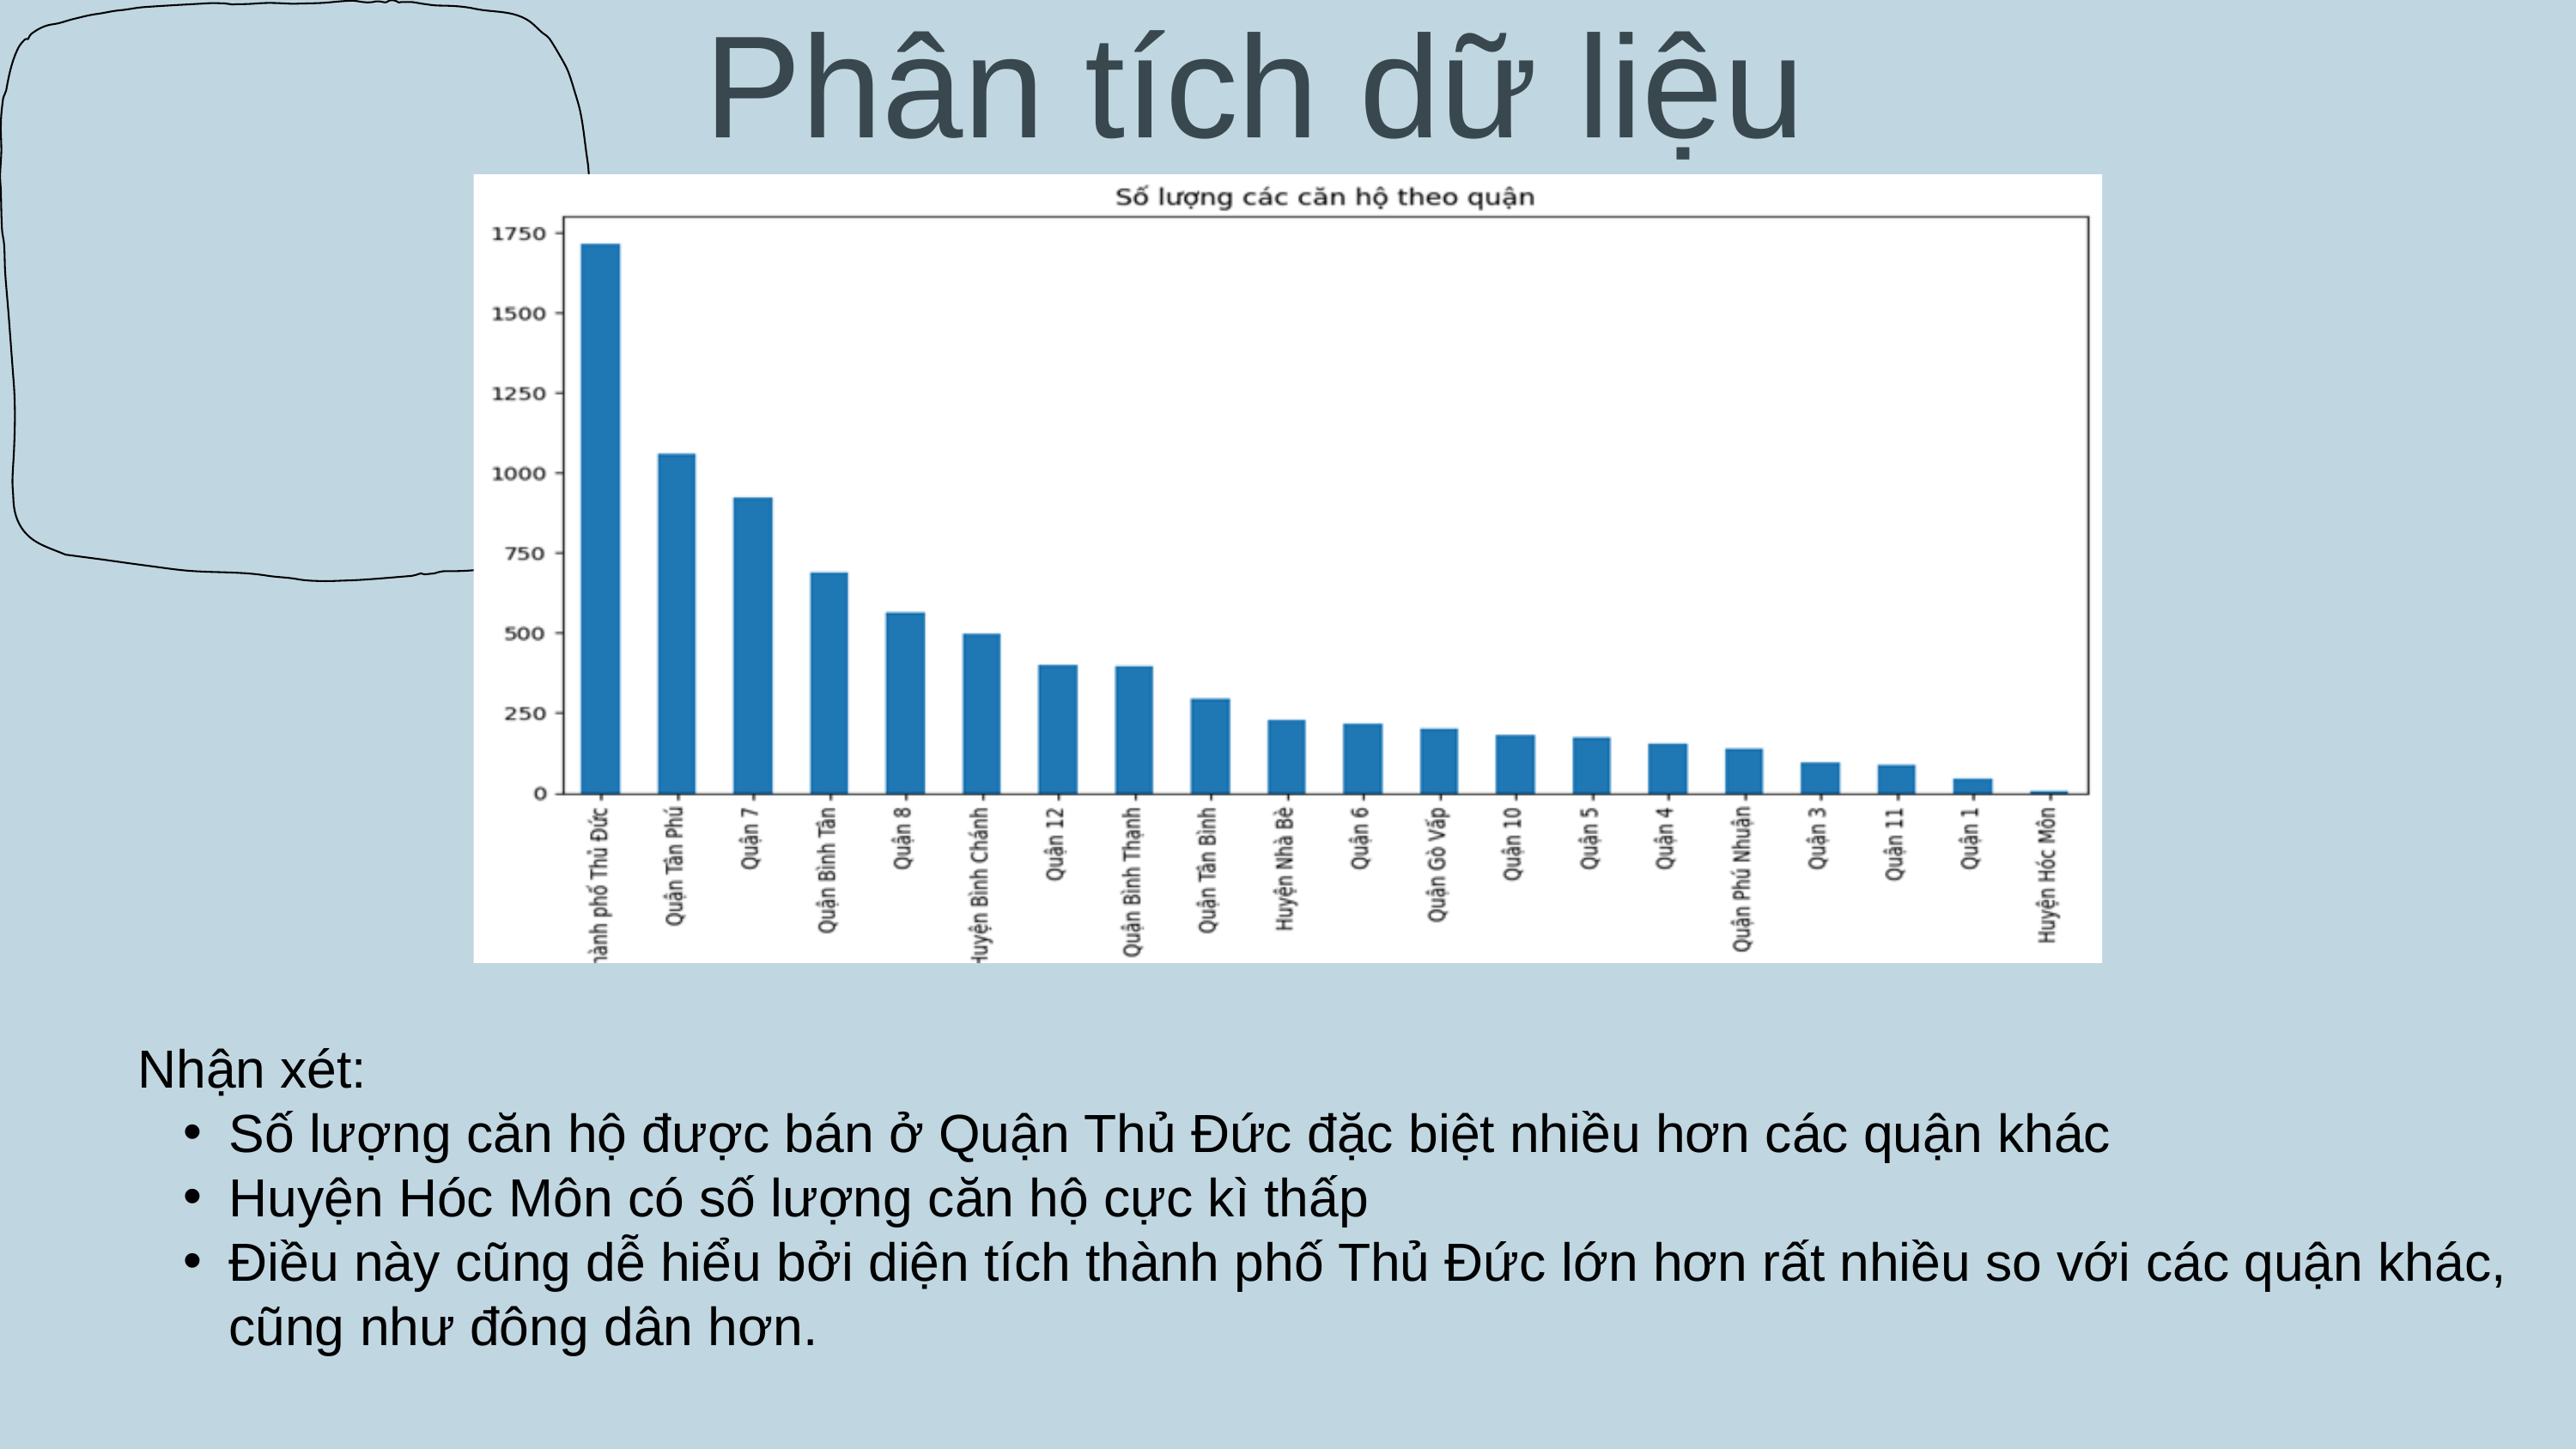

Phân tích dữ liệu

Nhận xét:
Số lượng căn hộ được bán ở Quận Thủ Đức đặc biệt nhiều hơn các quận khác
Huyện Hóc Môn có số lượng căn hộ cực kì thấp
Điều này cũng dễ hiểu bởi diện tích thành phố Thủ Đức lớn hơn rất nhiều so với các quận khác, cũng như đông dân hơn.